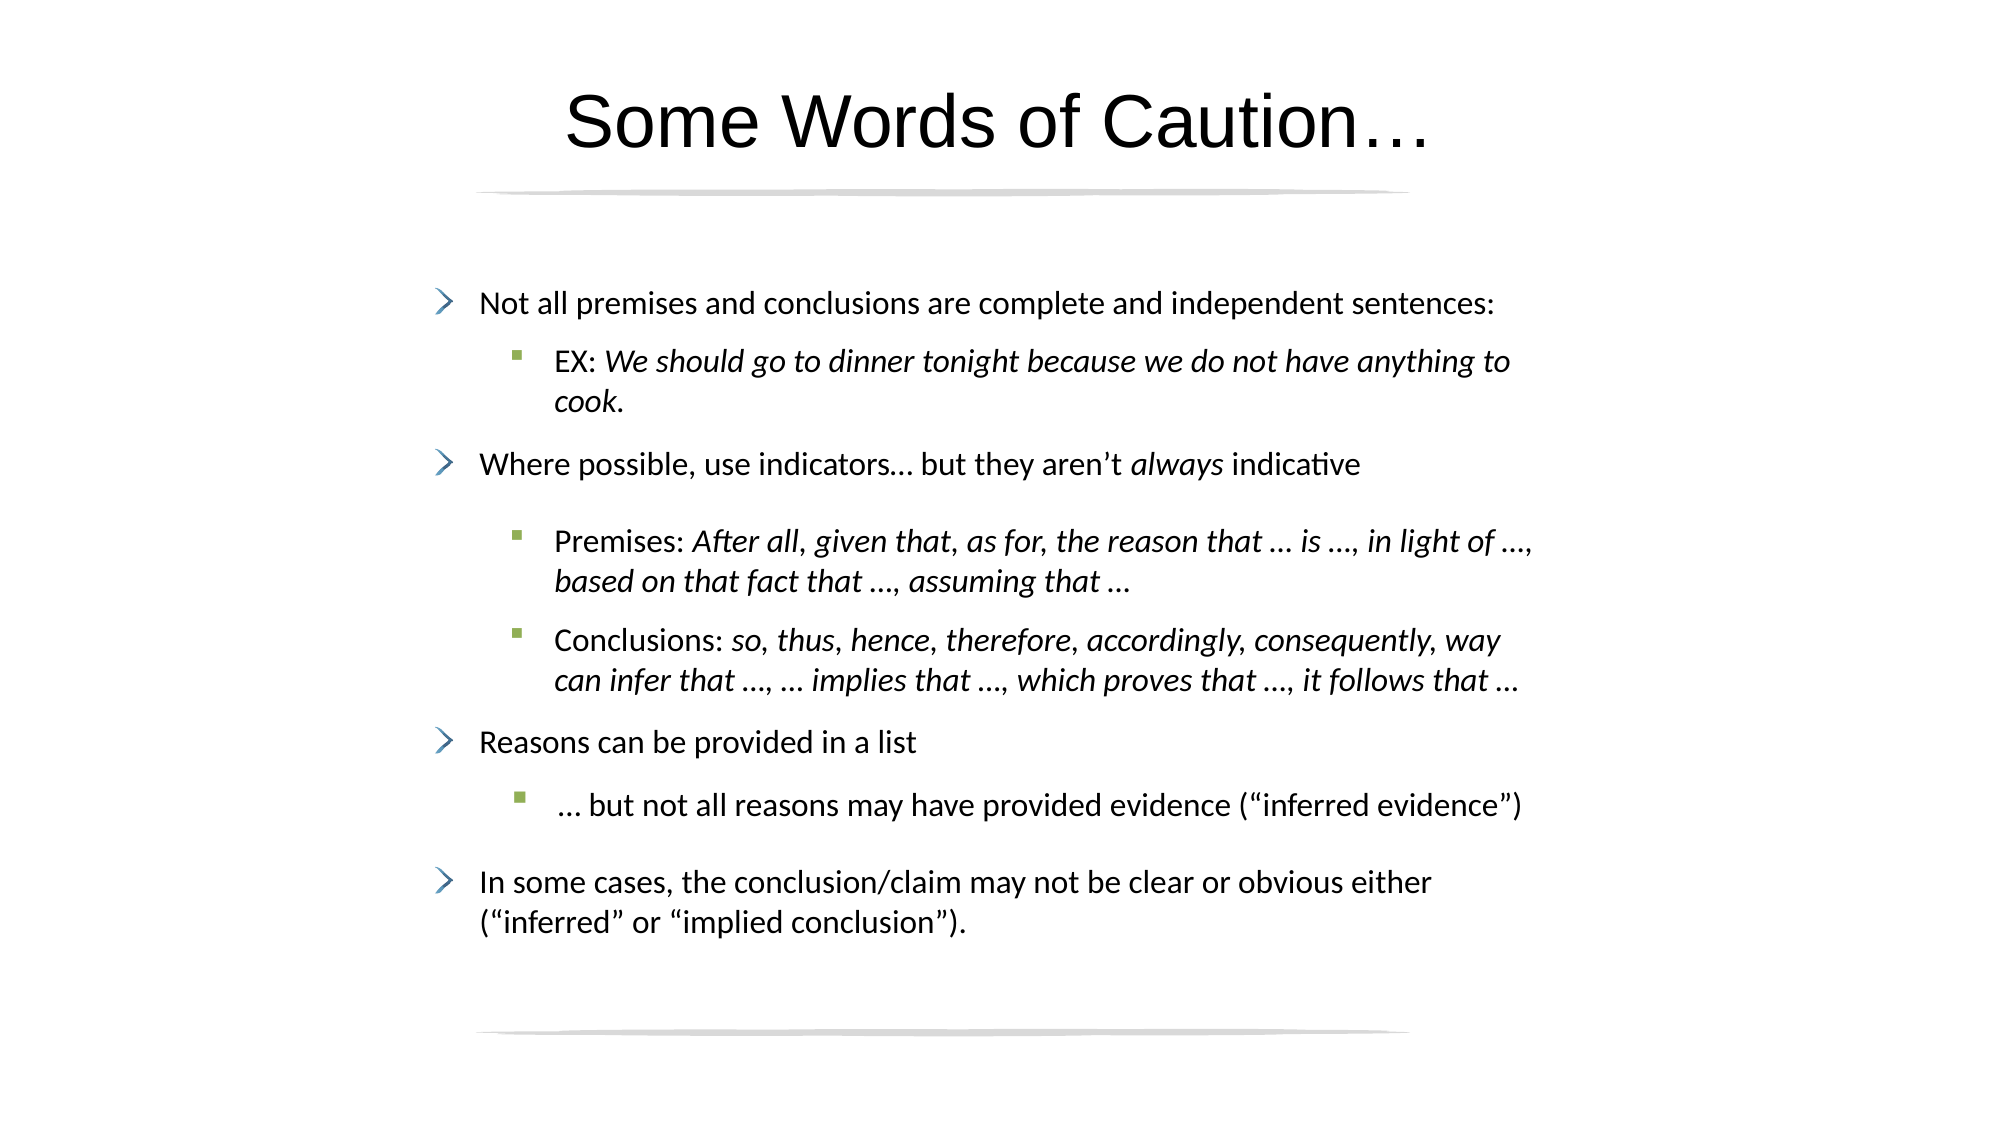

# Some Words of Caution…

Not all premises and conclusions are complete and independent sentences:
EX: We should go to dinner tonight because we do not have anything to cook.
Where possible, use indicators… but they aren’t always indicative
Premises: After all, given that, as for, the reason that … is …, in light of …, based on that fact that …, assuming that …
Conclusions: so, thus, hence, therefore, accordingly, consequently, way can infer that …, … implies that …, which proves that …, it follows that …
Reasons can be provided in a list
… but not all reasons may have provided evidence (“inferred evidence”)
In some cases, the conclusion/claim may not be clear or obvious either (“inferred” or “implied conclusion”).